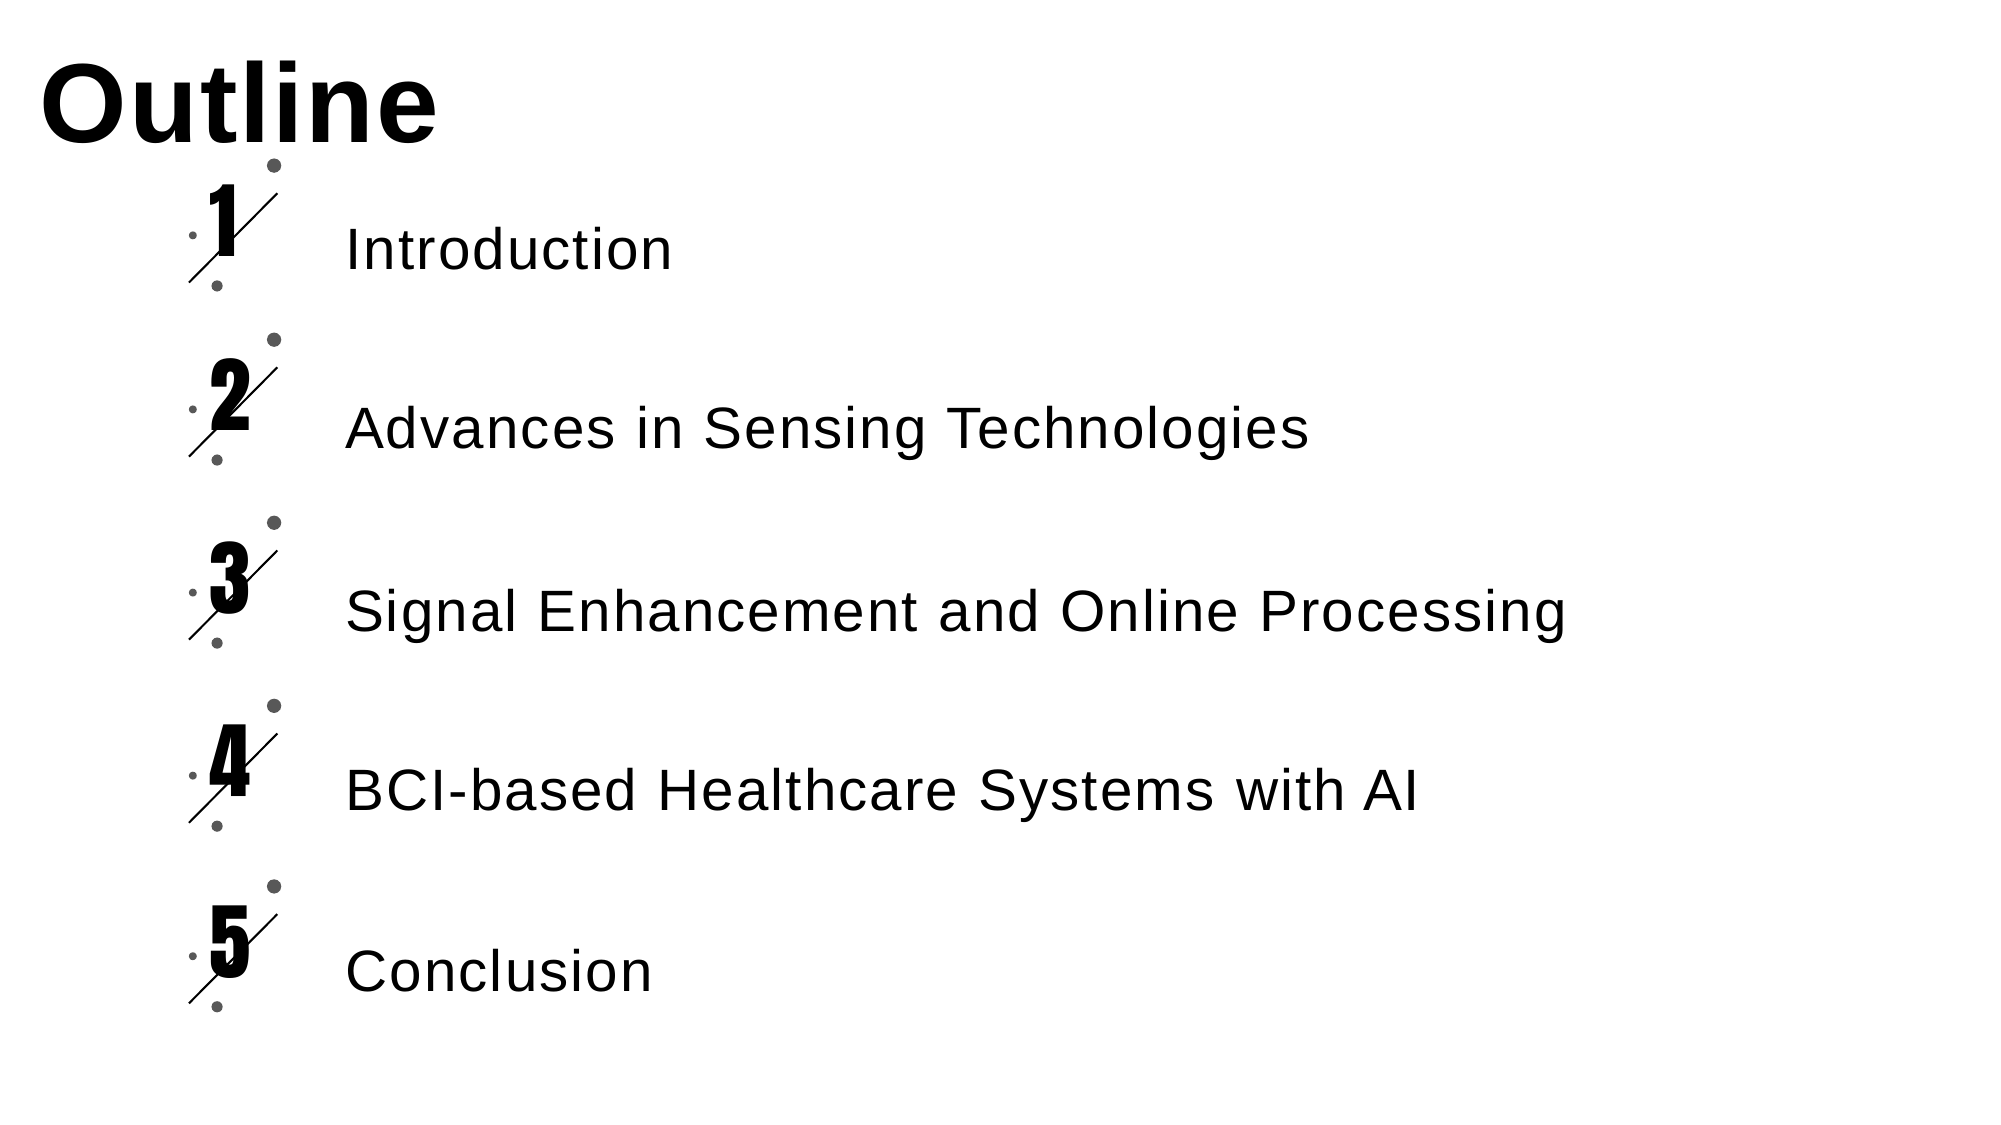

Outline

1
Introduction

2

Advances in Sensing Technologies

3

Signal Enhancement and Online Processing

4

BCI-based Healthcare Systems with AI

5

Conclusion